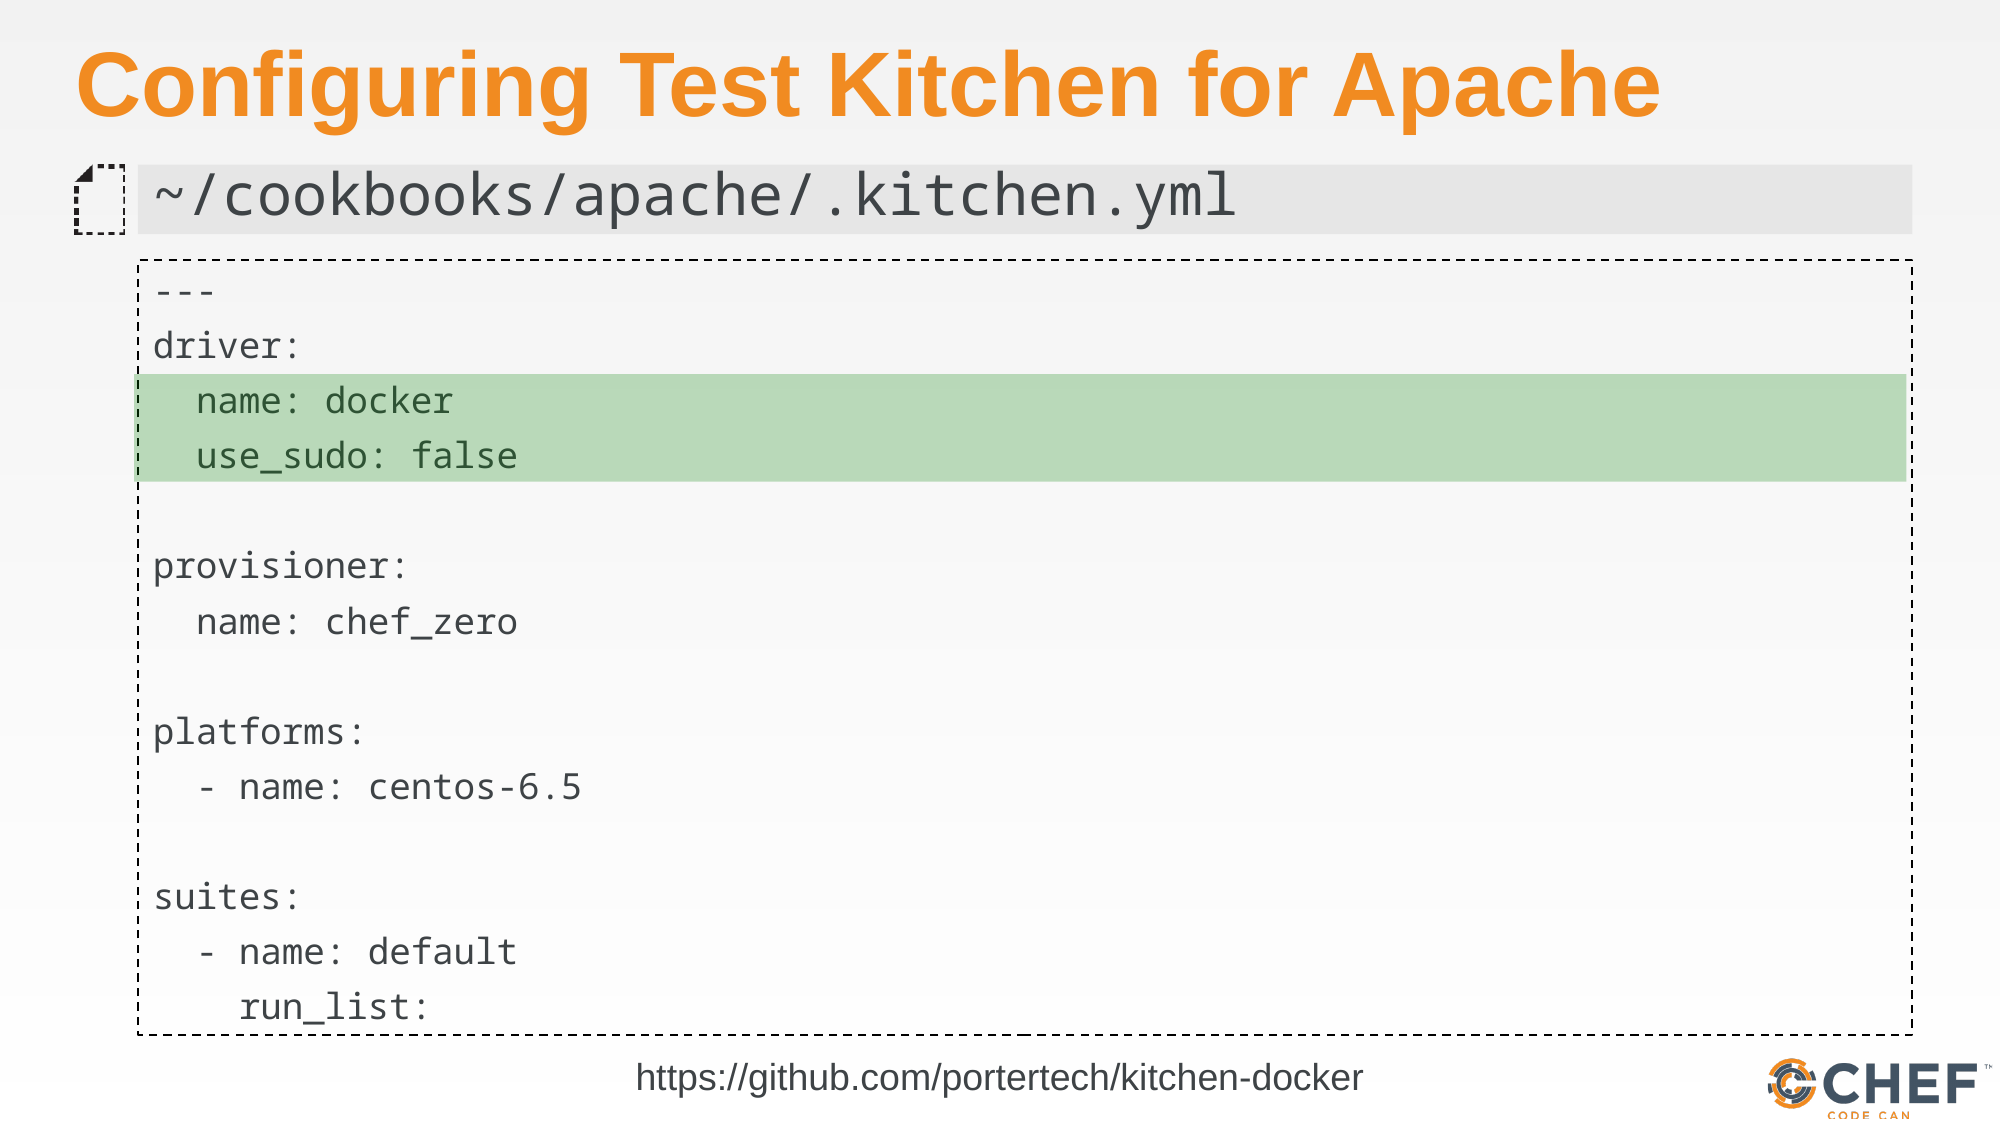

# Configuring Test Kitchen for Apache
~/cookbooks/apache/.kitchen.yml
---
driver:
  name: docker
  use_sudo: false

provisioner:
  name: chef_zero

platforms:
  - name: centos-6.5

suites:
  - name: default
    run_list:

https://github.com/portertech/kitchen-docker